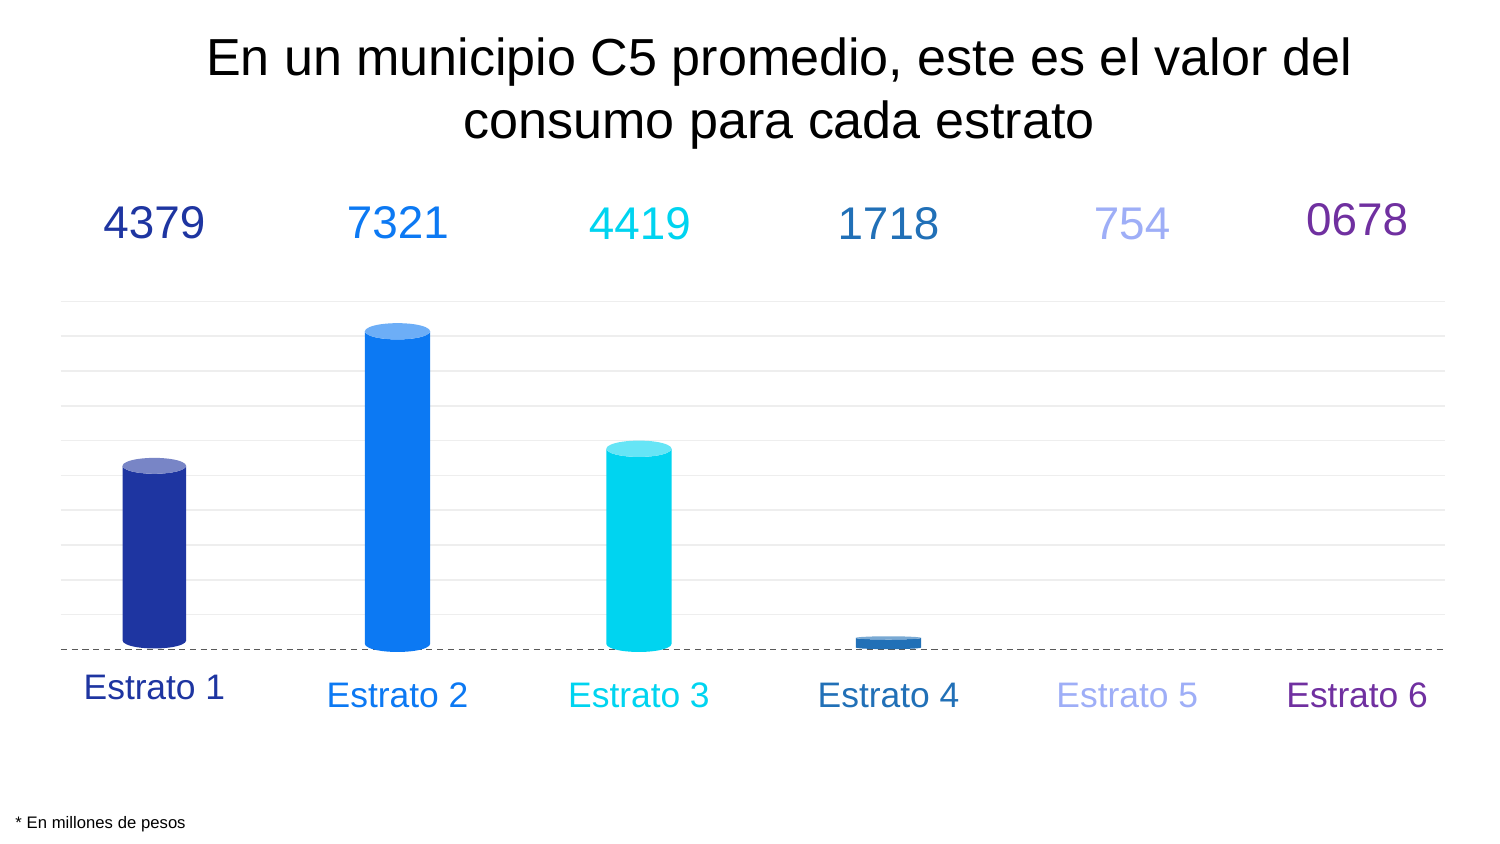

# En un municipio C5 promedio, este es el valor del consumo para cada estrato
0678
Estrato 6
7321

Estrato 2
4419

Estrato 3
1718

Estrato 4
754
Estrato 5
4379

Estrato 1
* En millones de pesos